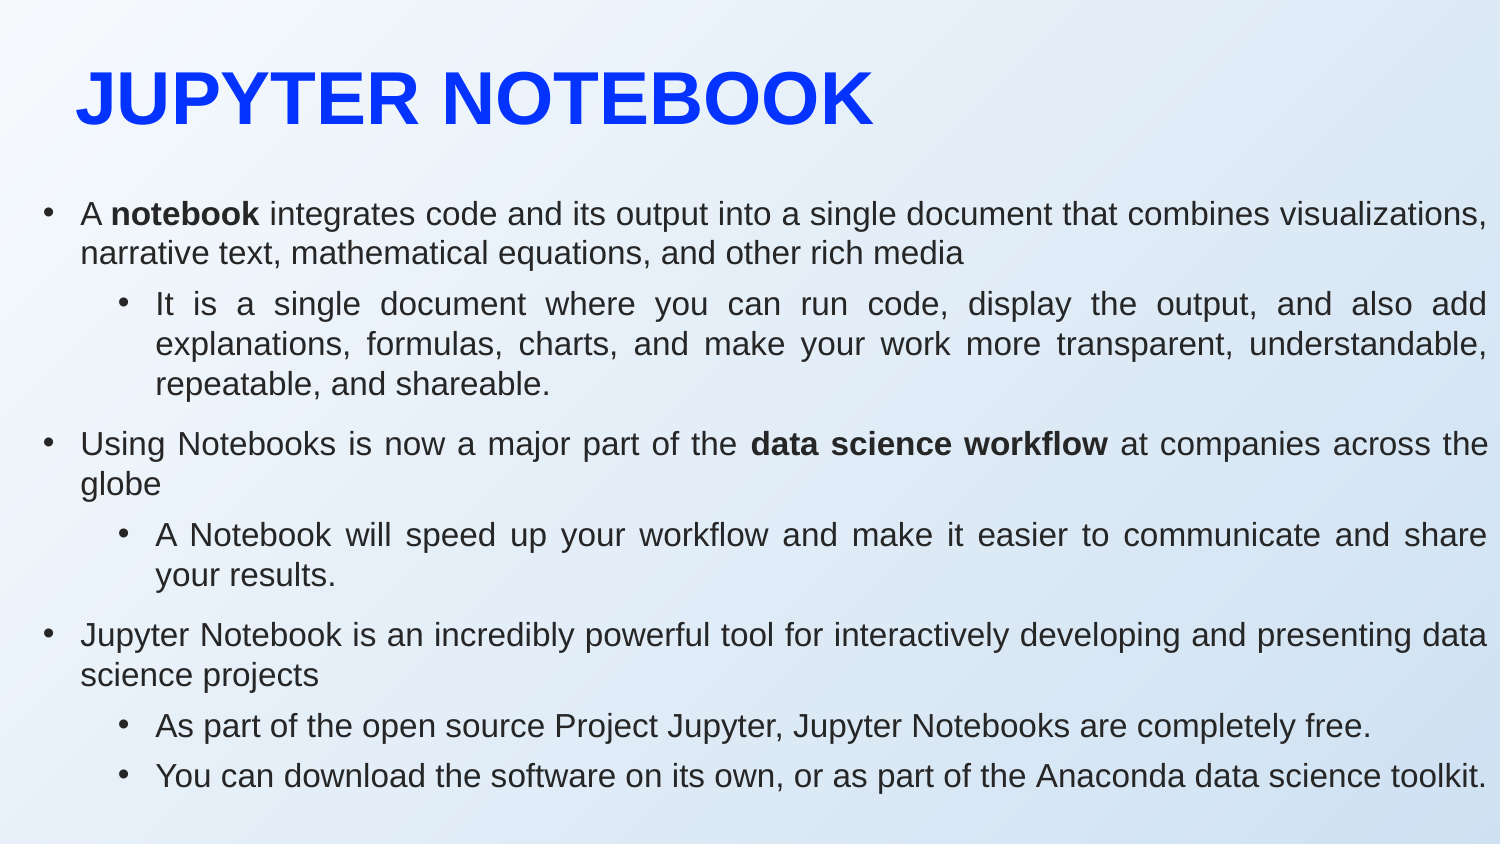

# JUPYTER NOTEBOOK
A notebook integrates code and its output into a single document that combines visualizations, narrative text, mathematical equations, and other rich media
It is a single document where you can run code, display the output, and also add explanations, formulas, charts, and make your work more transparent, understandable, repeatable, and shareable.
Using Notebooks is now a major part of the data science workflow at companies across the globe
A Notebook will speed up your workflow and make it easier to communicate and share your results.
Jupyter Notebook is an incredibly powerful tool for interactively developing and presenting data science projects
As part of the open source Project Jupyter, Jupyter Notebooks are completely free.
You can download the software on its own, or as part of the Anaconda data science toolkit.